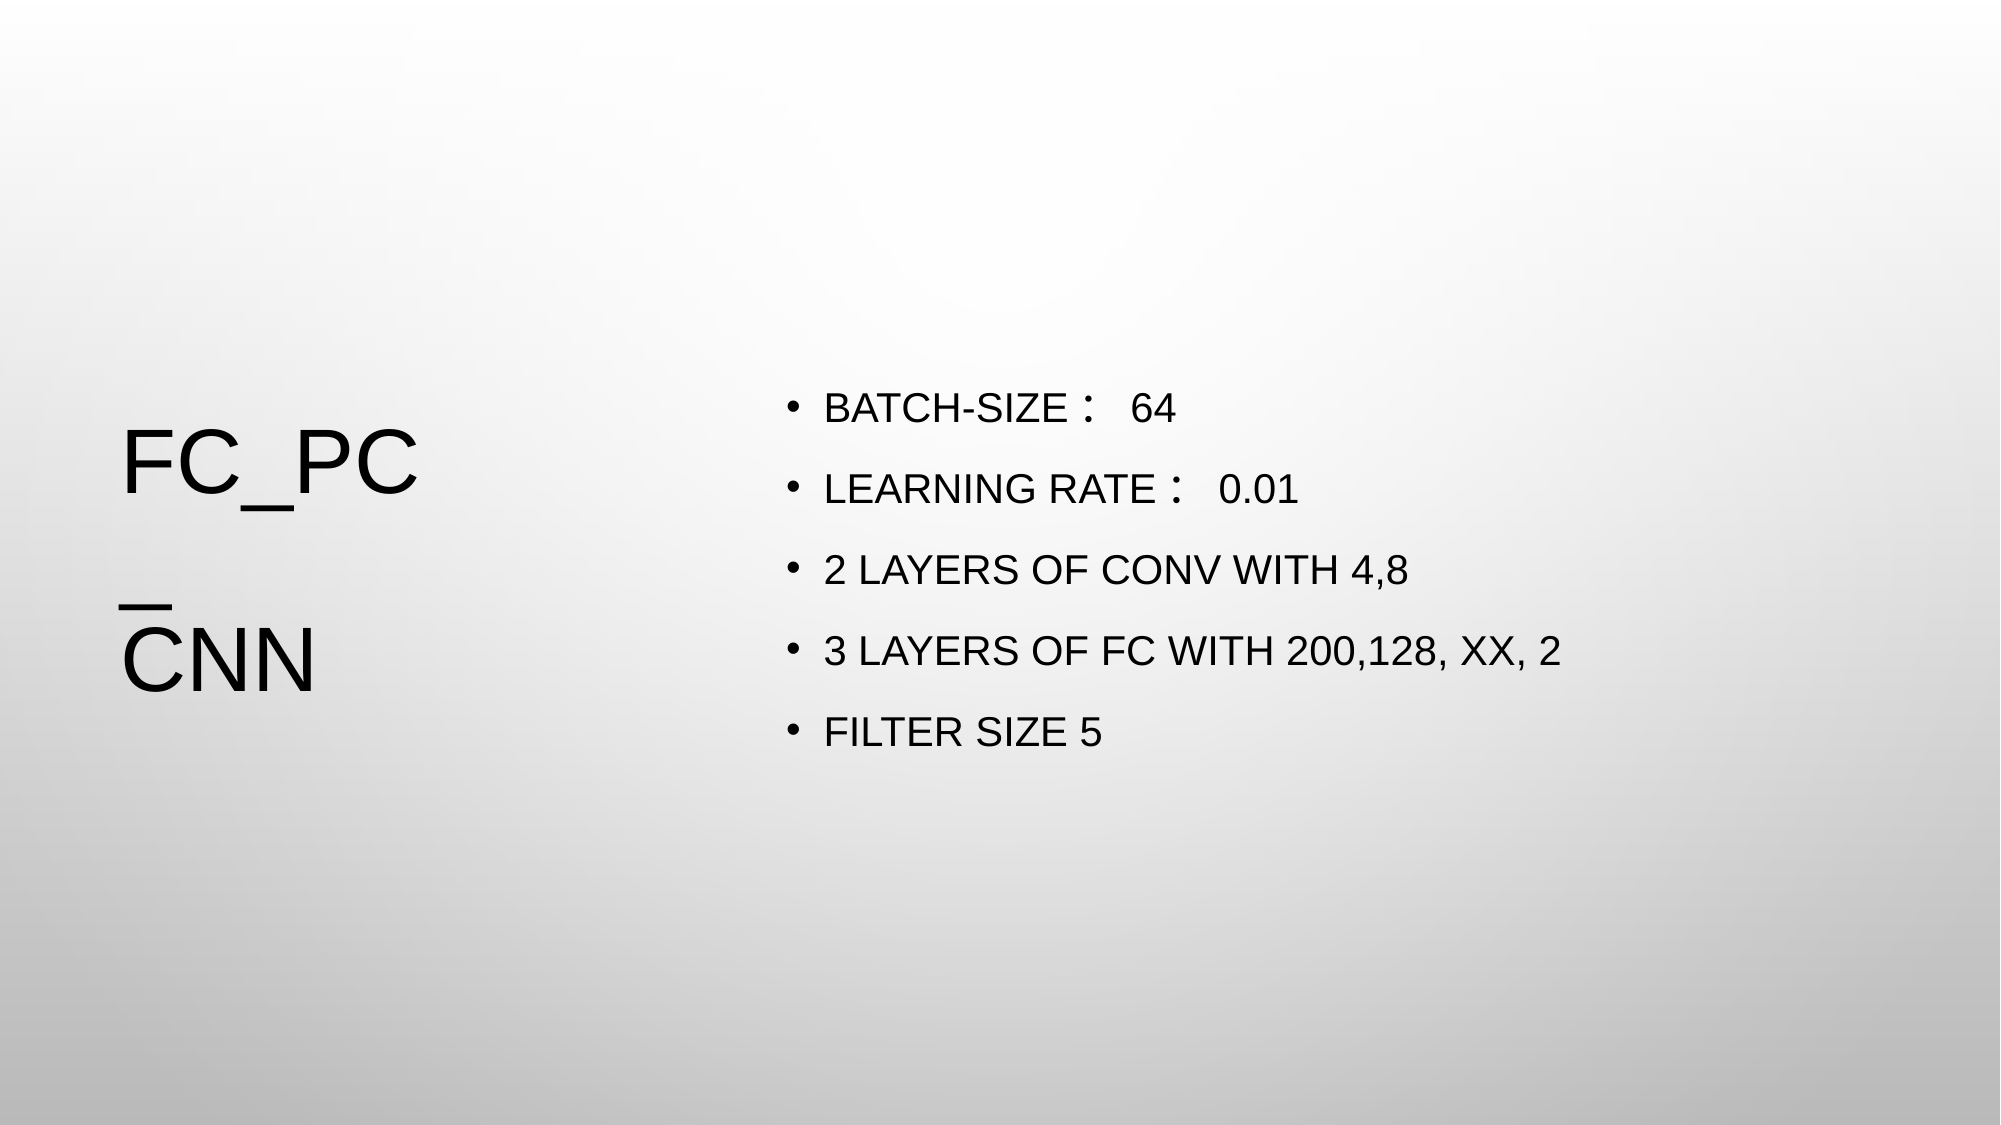

batch-size：64
learning rate：0.01
2 layers of conv with 4,8
3 layers of fc with 200,128, xx, 2
Filter size 5
# FC_PC_ CNN